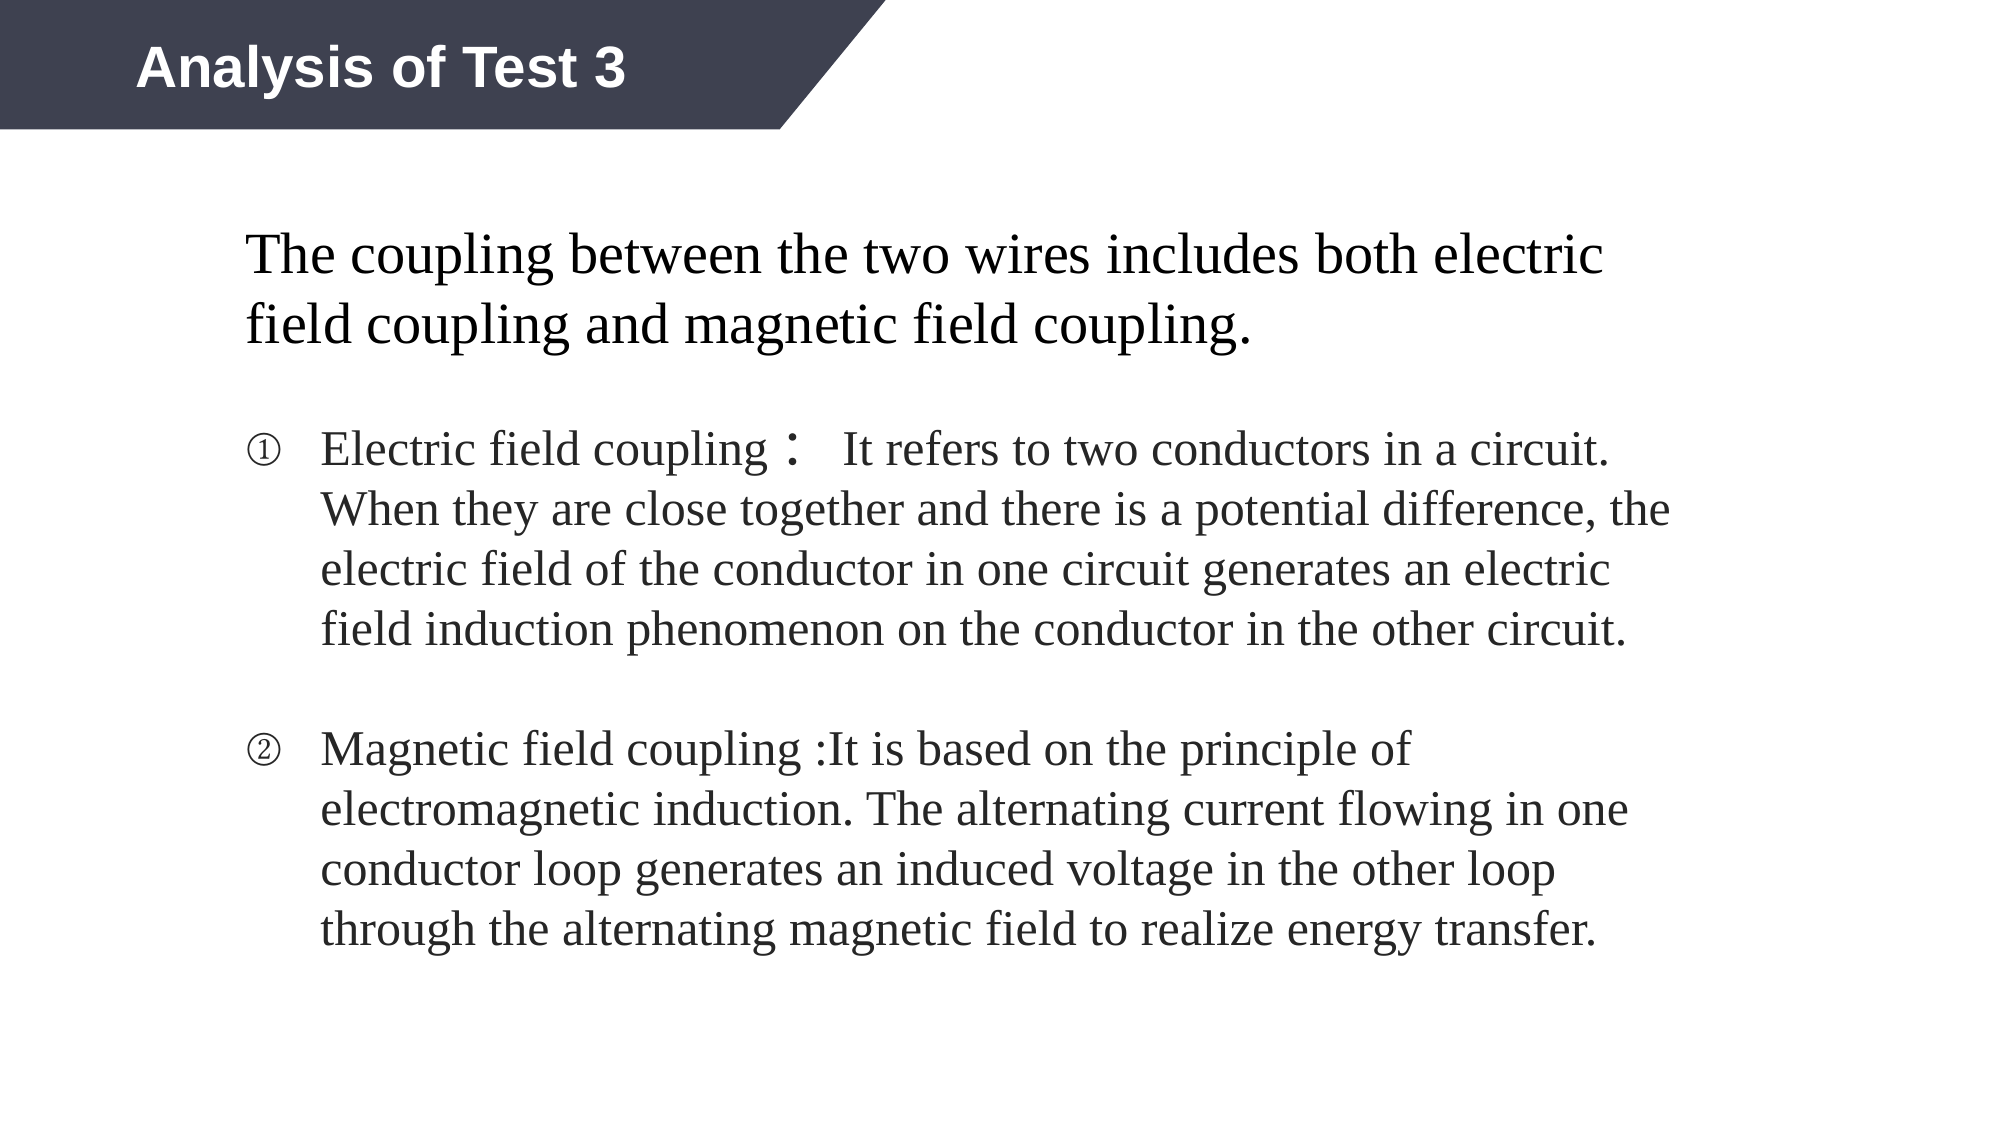

Analysis of Test 3

The coupling between the two wires includes both electric field coupling and magnetic field coupling.

Electric field coupling：It refers to two conductors in a circuit. When they are close together and there is a potential difference, the electric field of the conductor in one circuit generates an electric field induction phenomenon on the conductor in the other circuit.

Magnetic field coupling :It is based on the principle of electromagnetic induction. The alternating current flowing in one conductor loop generates an induced voltage in the other loop through the alternating magnetic field to realize energy transfer.